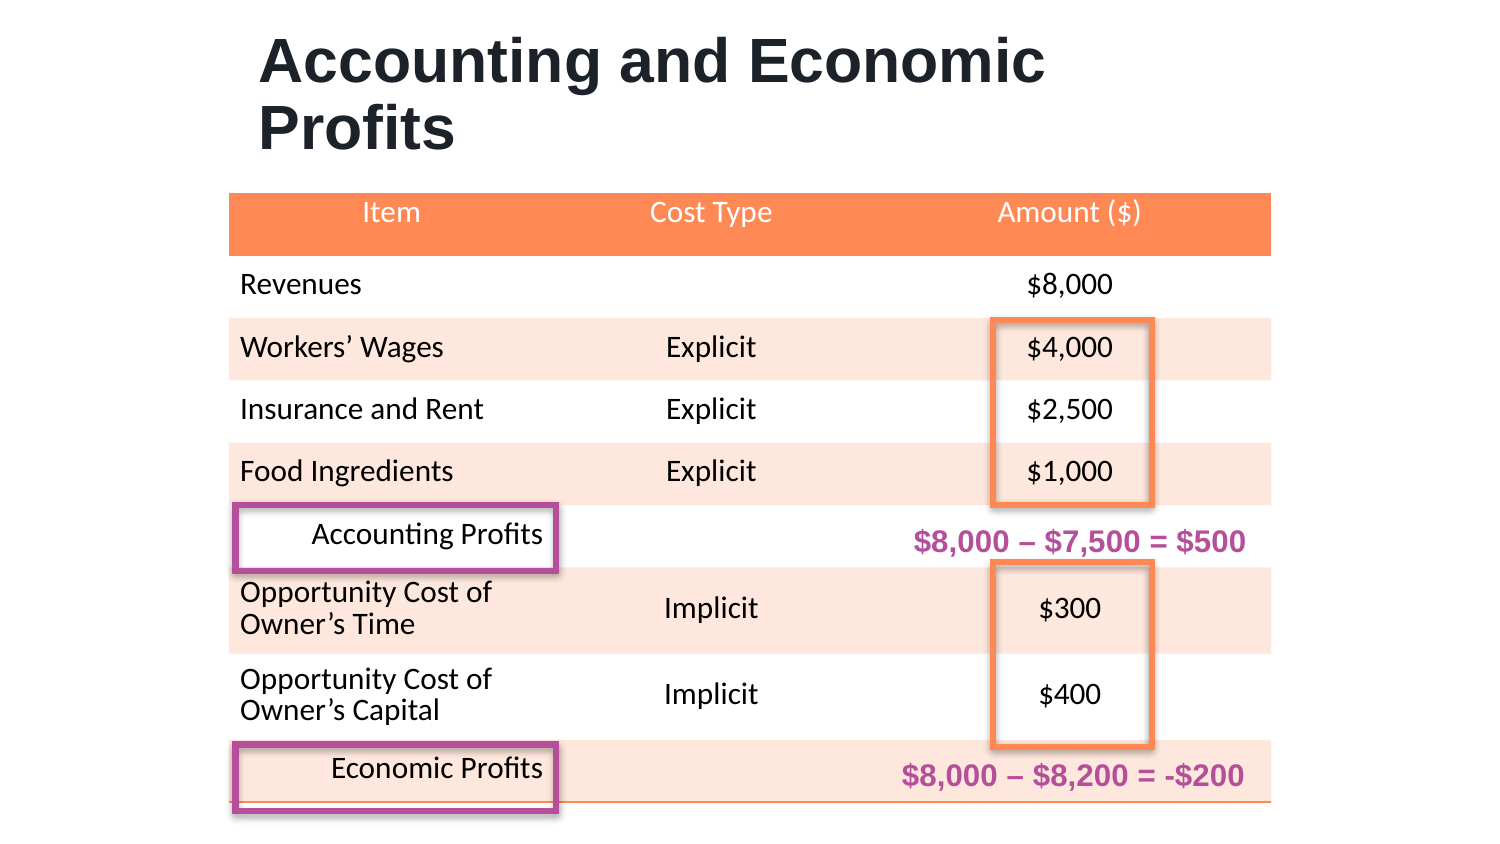

Accounting and Economic Profits
| Item | Cost Type | Amount ($) |
| --- | --- | --- |
| Revenues |  | $8,000 |
| Workers’ Wages | Explicit | $4,000 |
| Insurance and Rent | Explicit | $2,500 |
| Food Ingredients | Explicit | $1,000 |
| Accounting Profits |  |  |
| Opportunity Cost of Owner’s Time | Implicit | $300 |
| Opportunity Cost of Owner’s Capital | Implicit | $400 |
| Economic Profits |  |  |

$8,000 – $7,500 = $500

$8,000 – $8,200 = -$200